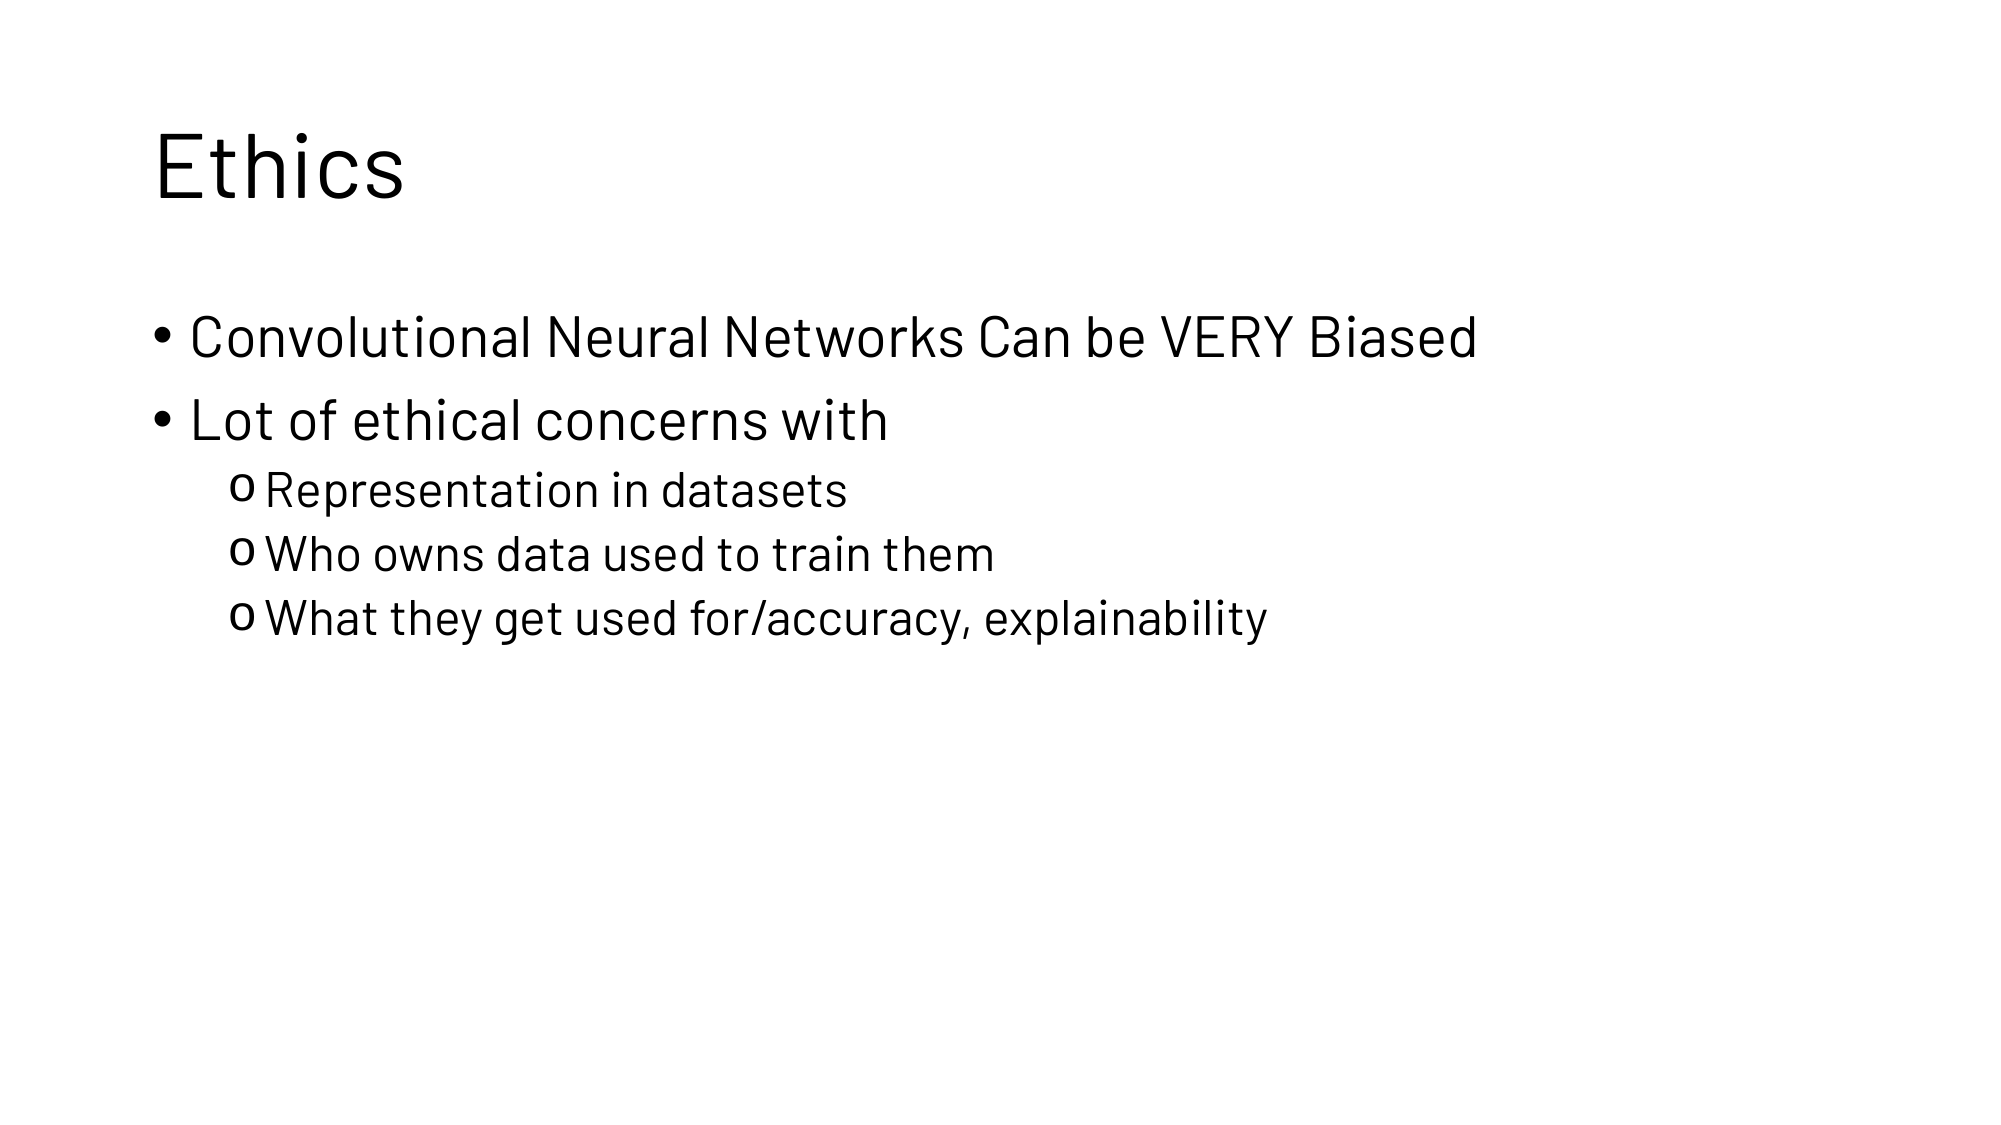

# Ethics
Convolutional Neural Networks Can be VERY Biased
Lot of ethical concerns with
Representation in datasets
Who owns data used to train them
What they get used for/accuracy, explainability